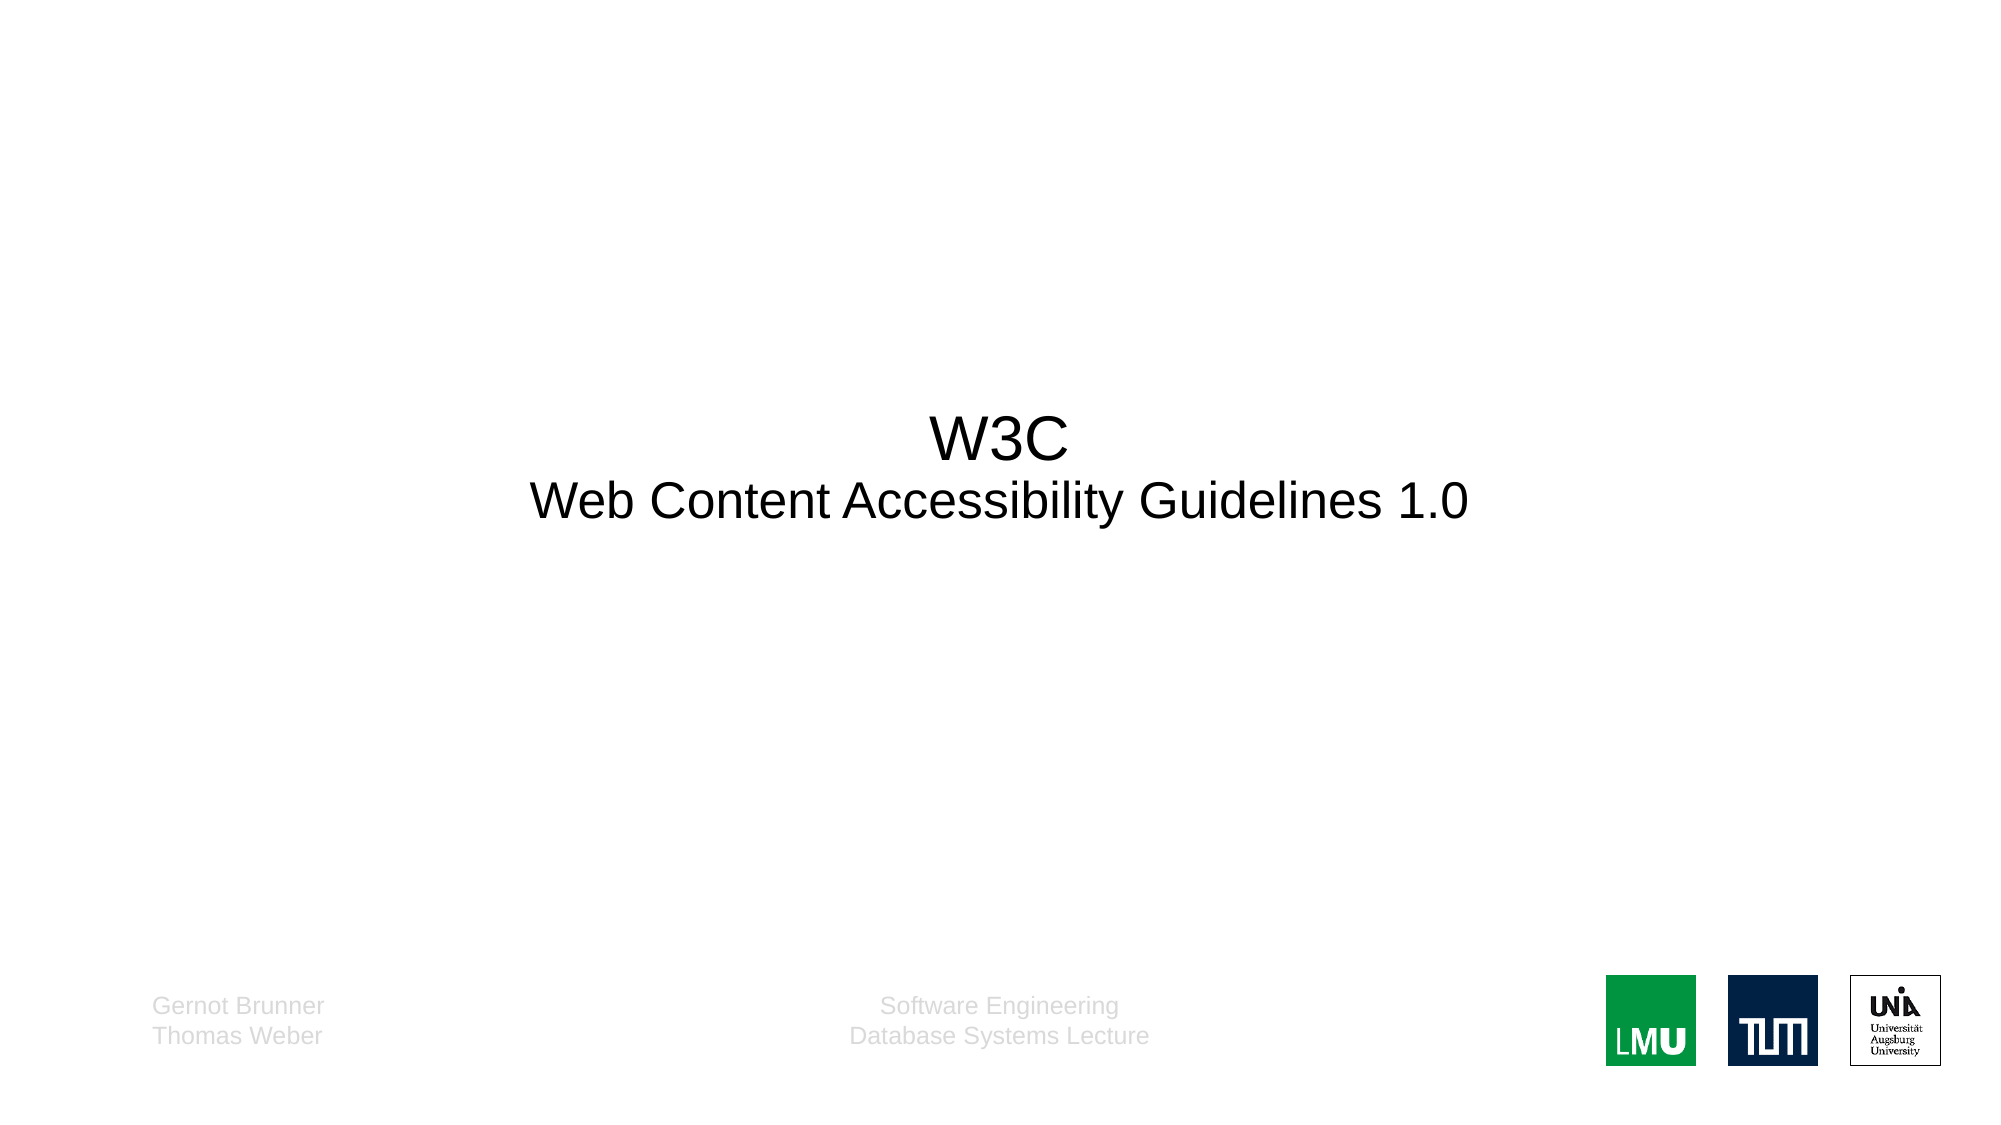

# W3C Web Content Accessibility Guidelines 1.0